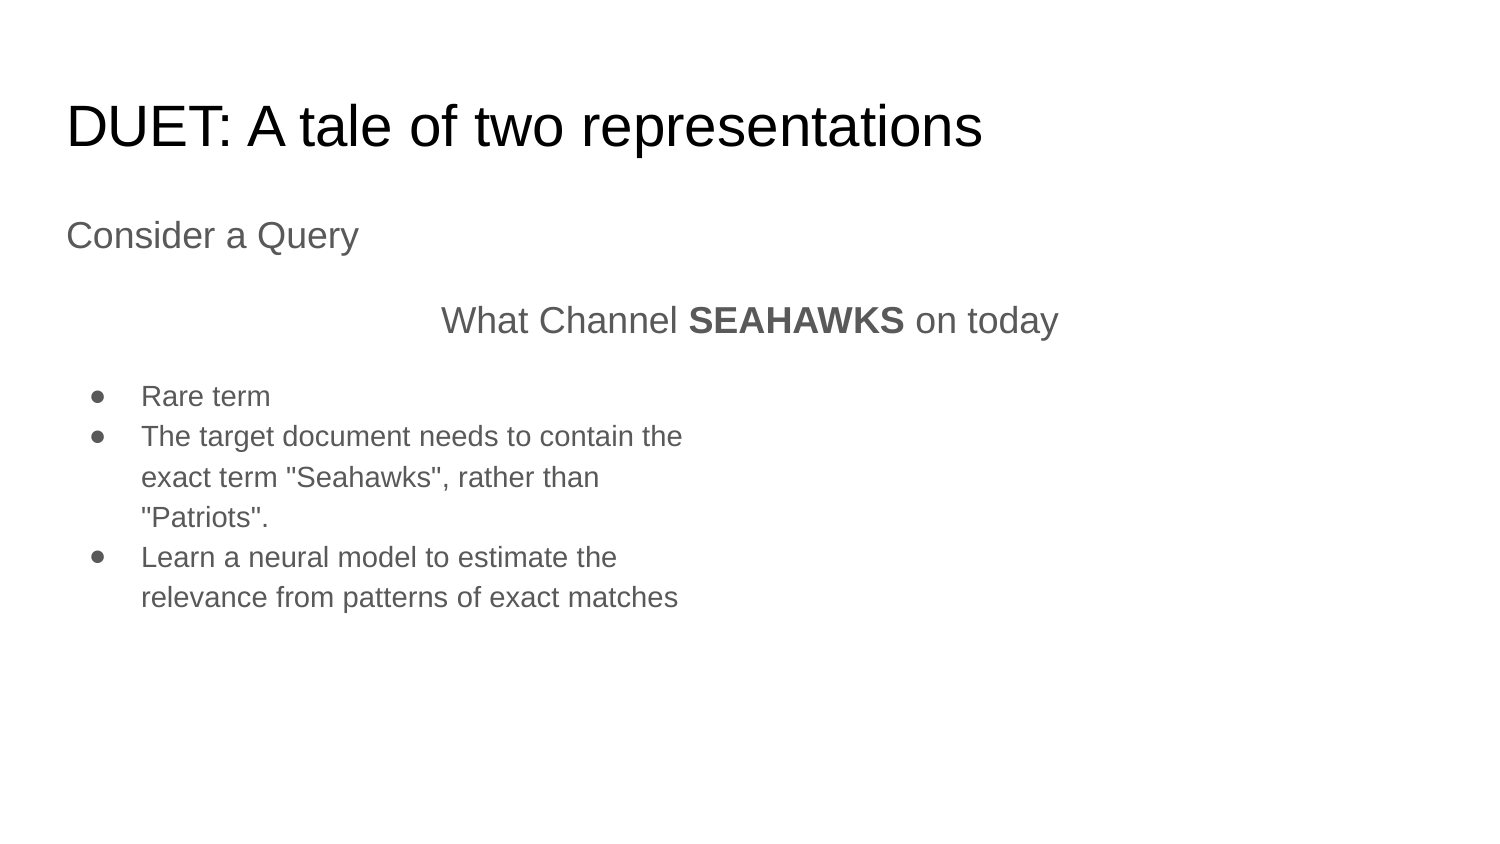

# DUET: A tale of two representations
Consider a Query
What Channel SEAHAWKS on today
Rare term
The target document needs to contain the exact term "Seahawks", rather than "Patriots".
Learn a neural model to estimate the relevance from patterns of exact matches